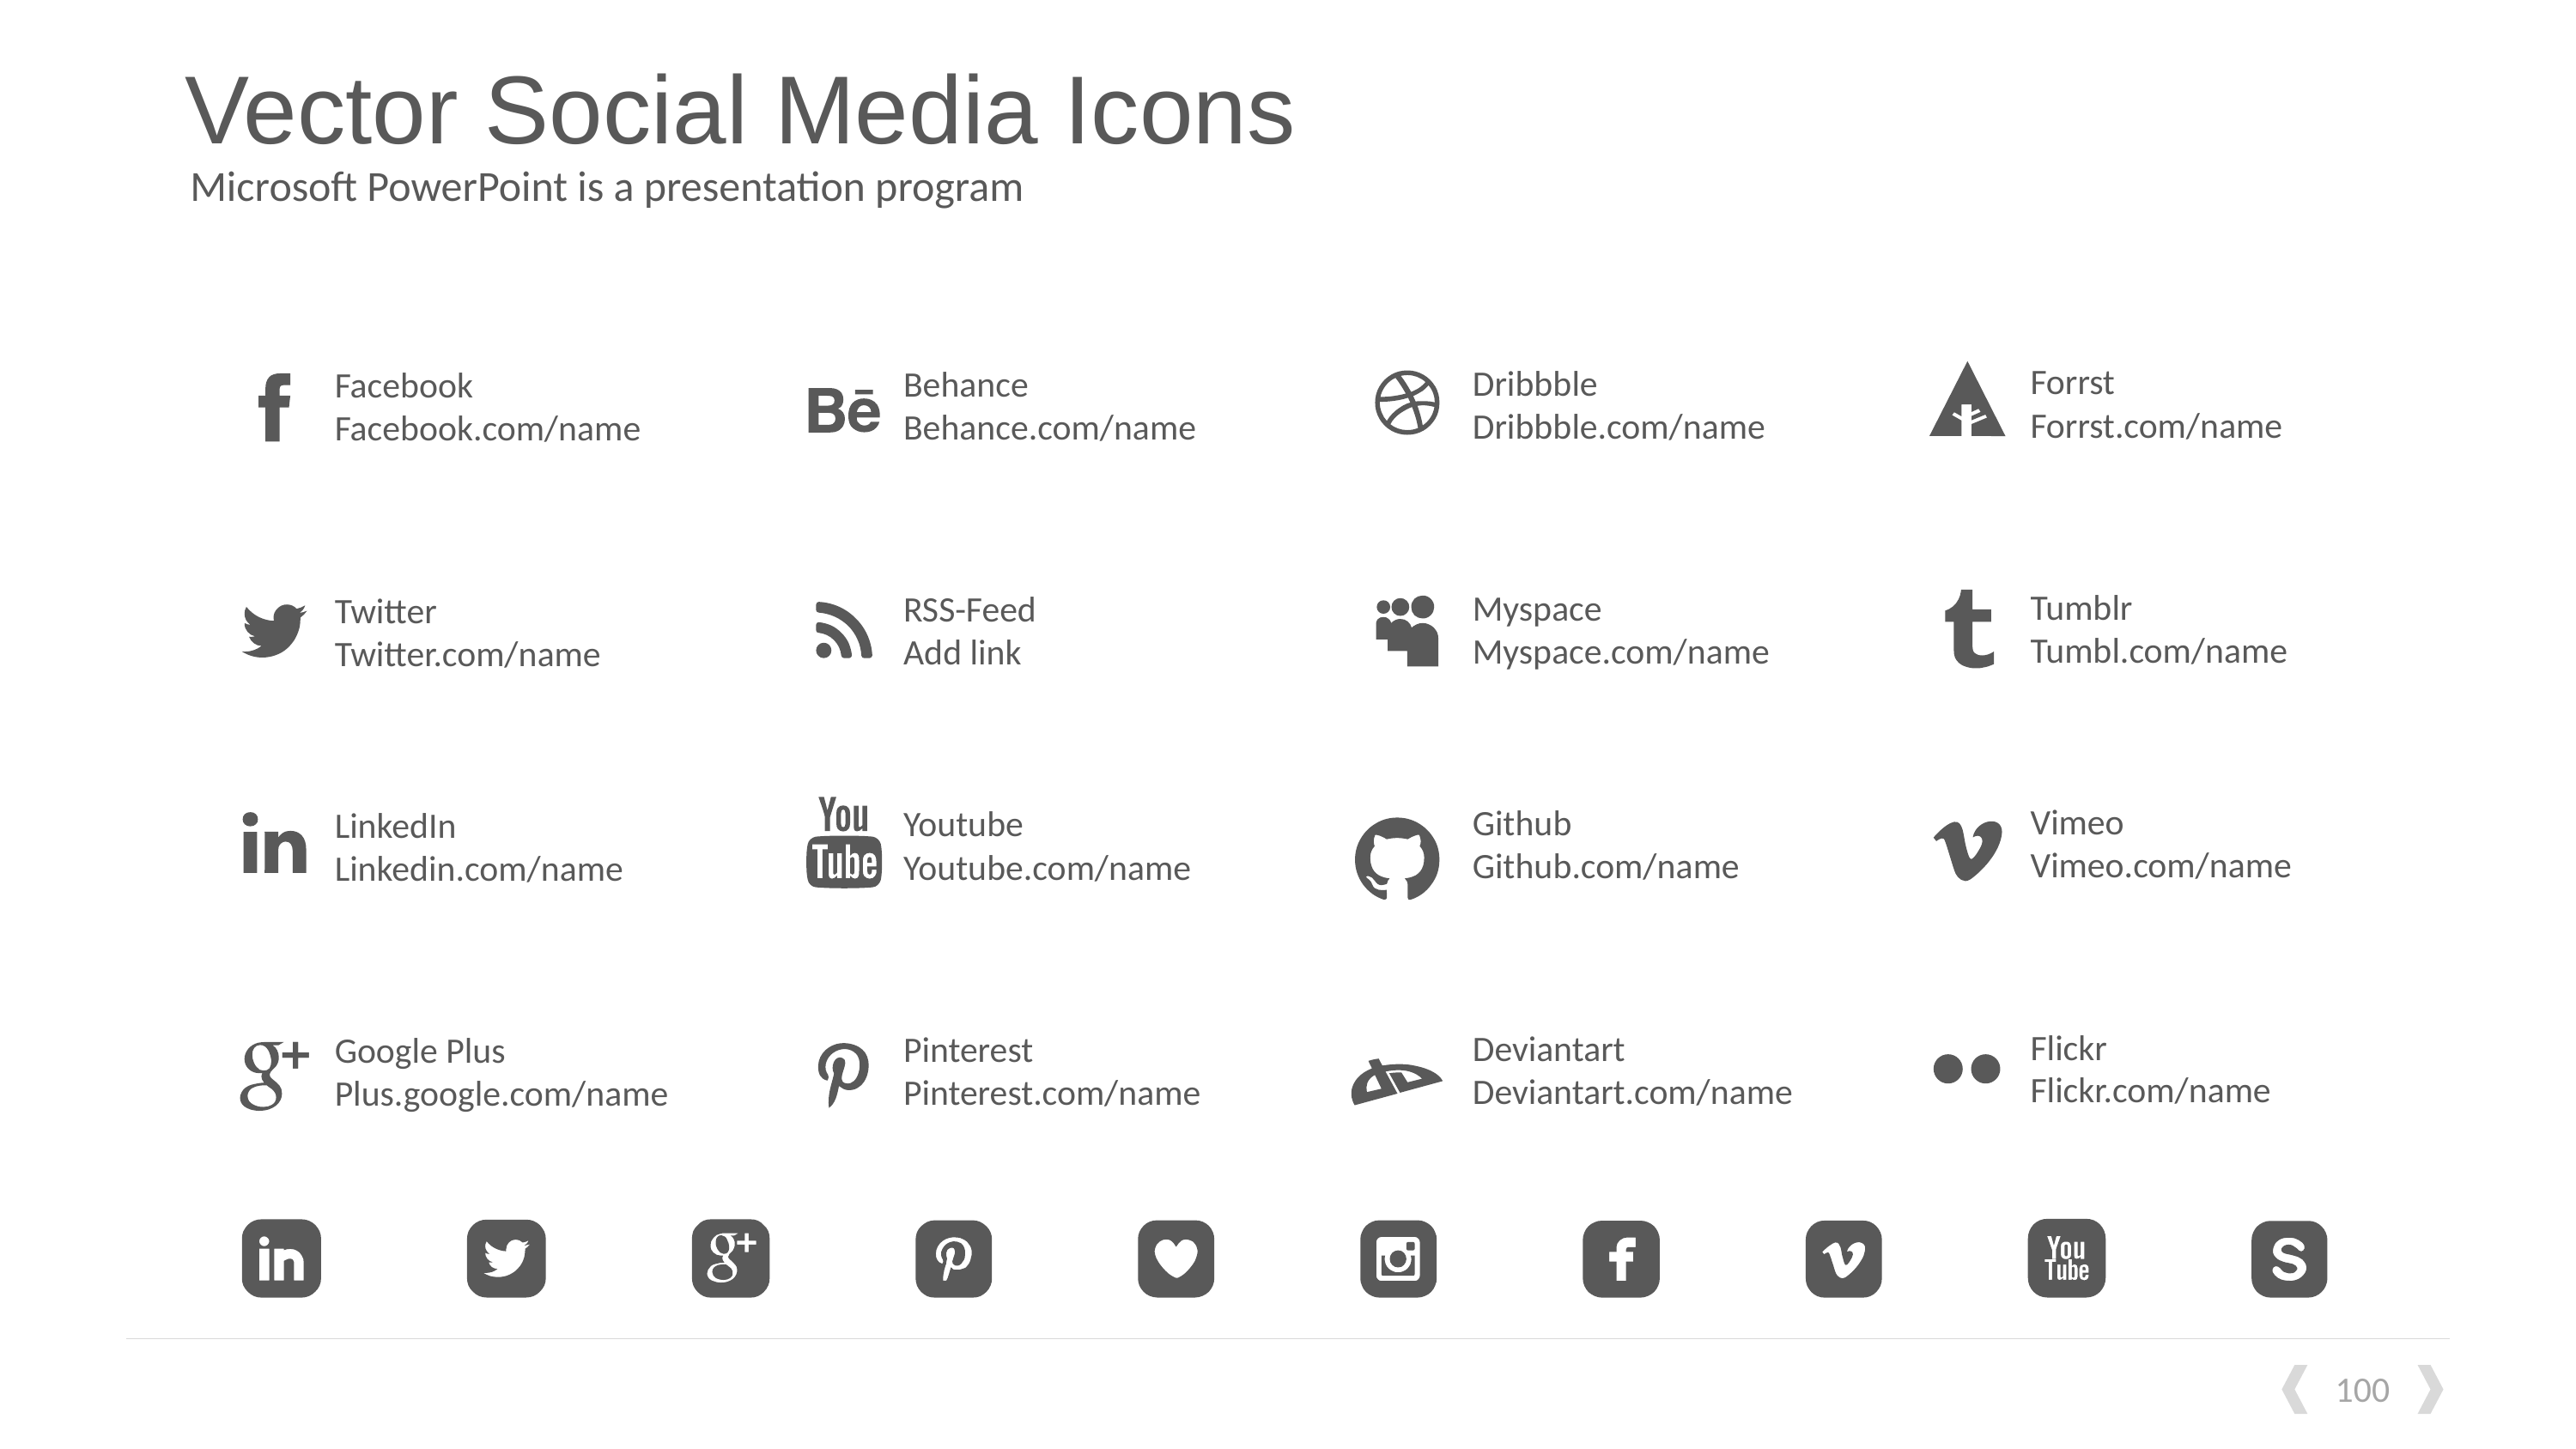

# Vector Social Media Icons
Microsoft PowerPoint is a presentation program
Forrst
Forrst.com/name
Dribbble
Dribbble.com/name
Behance
Behance.com/name
Facebook
Facebook.com/name

Tumblr
Tumbl.com/name
Myspace
Myspace.com/name
RSS-Feed
Add link
Twitter
Twitter.com/name

Vimeo
Vimeo.com/name
Github
Github.com/name
Youtube
Youtube.com/name
LinkedIn
Linkedin.com/name

Flickr
Flickr.com/name
Deviantart
Deviantart.com/name
Pinterest
Pinterest.com/name
Google Plus
Plus.google.com/name